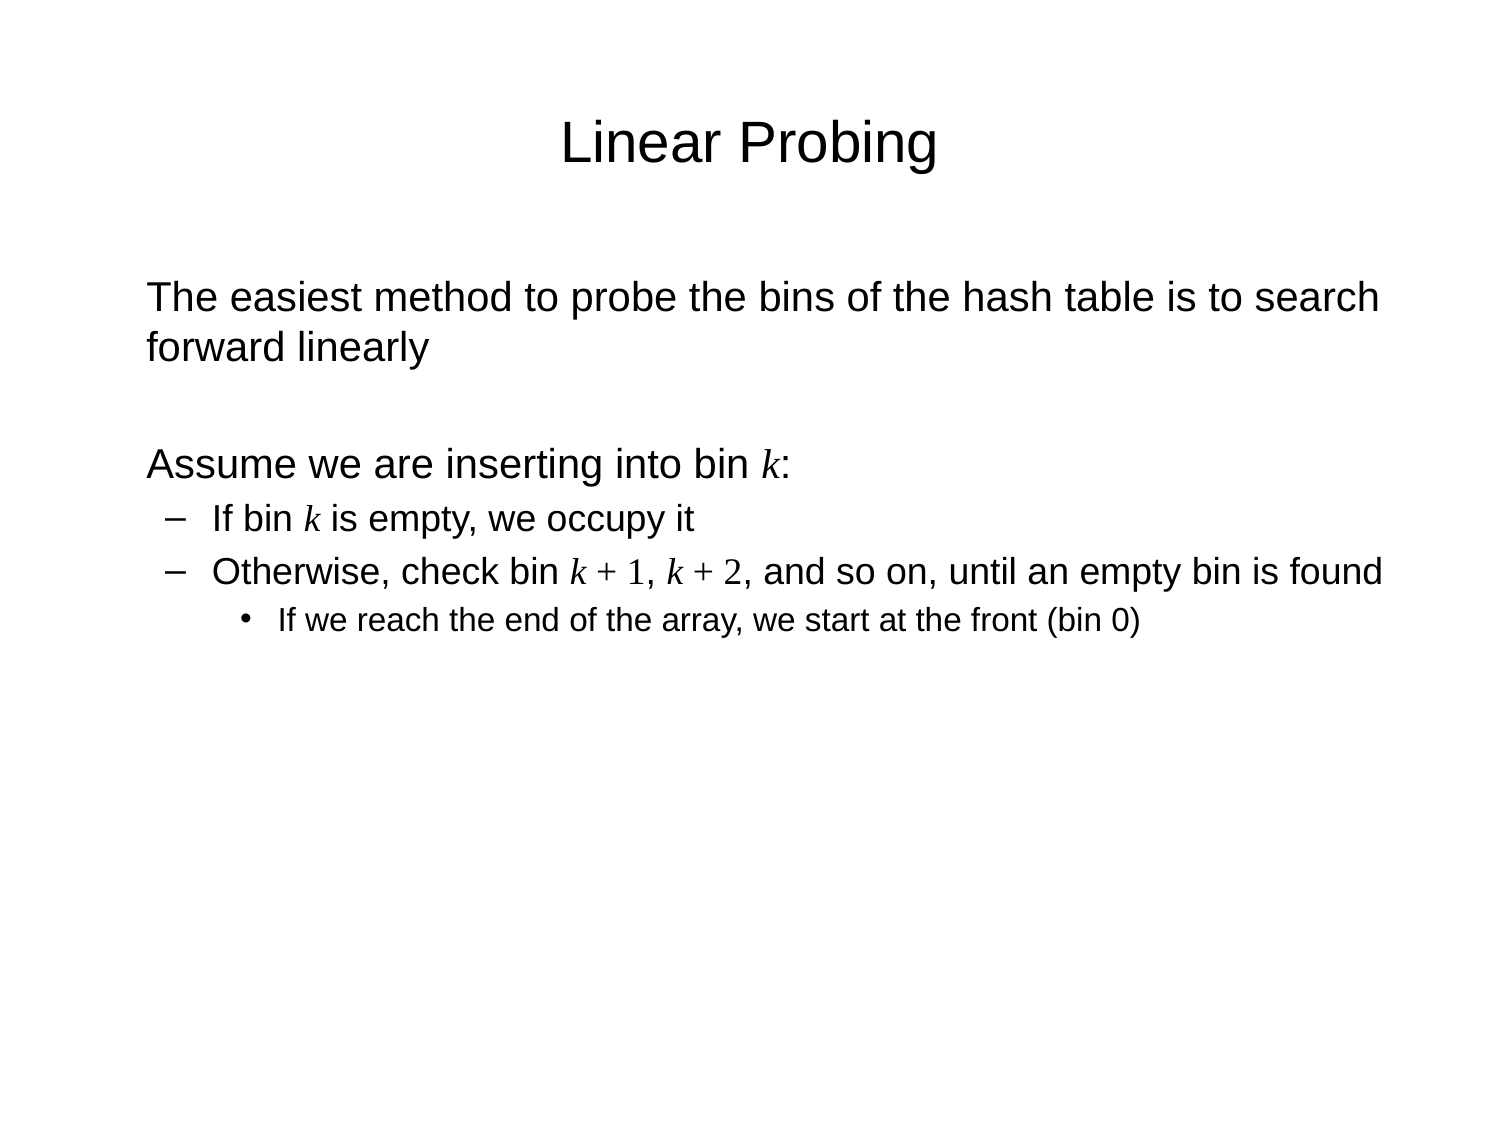

# Linear Probing
	The easiest method to probe the bins of the hash table is to search forward linearly

	Assume we are inserting into bin k:
If bin k is empty, we occupy it
Otherwise, check bin k + 1, k + 2, and so on, until an empty bin is found
If we reach the end of the array, we start at the front (bin 0)